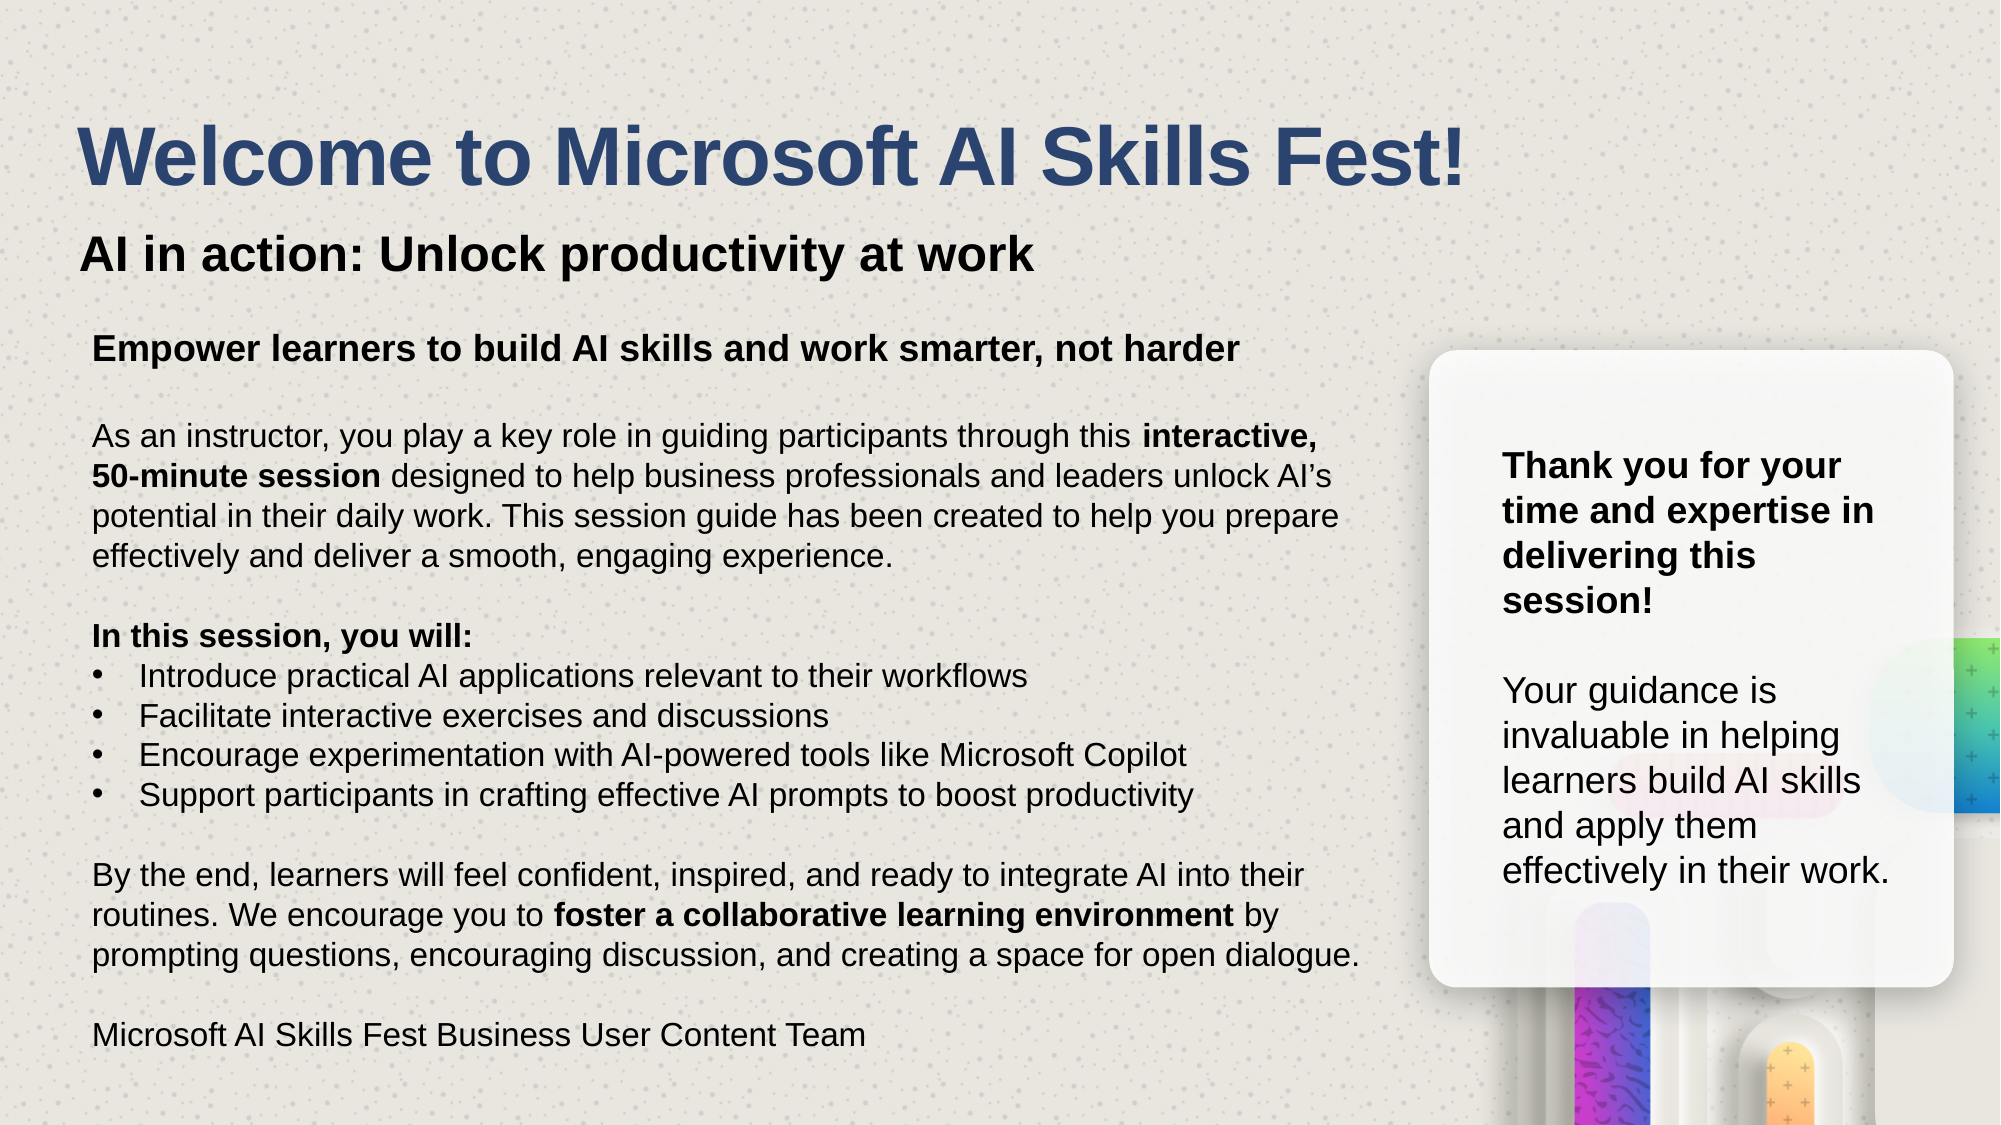

# Welcome to Microsoft AI Skills Fest!
AI in action: Unlock productivity at work
Empower learners to build AI skills and work smarter, not harder

As an instructor, you play a key role in guiding participants through this interactive, 50-minute session designed to help business professionals and leaders unlock AI’s potential in their daily work. This session guide has been created to help you prepare effectively and deliver a smooth, engaging experience.

In this session, you will:
Introduce practical AI applications relevant to their workflows
Facilitate interactive exercises and discussions
Encourage experimentation with AI-powered tools like Microsoft Copilot
Support participants in crafting effective AI prompts to boost productivity

By the end, learners will feel confident, inspired, and ready to integrate AI into their routines. We encourage you to foster a collaborative learning environment by prompting questions, encouraging discussion, and creating a space for open dialogue.

Microsoft AI Skills Fest Business User Content Team

Thank you for your time and expertise in delivering this session!

Your guidance is invaluable in helping learners build AI skills and apply them effectively in their work.